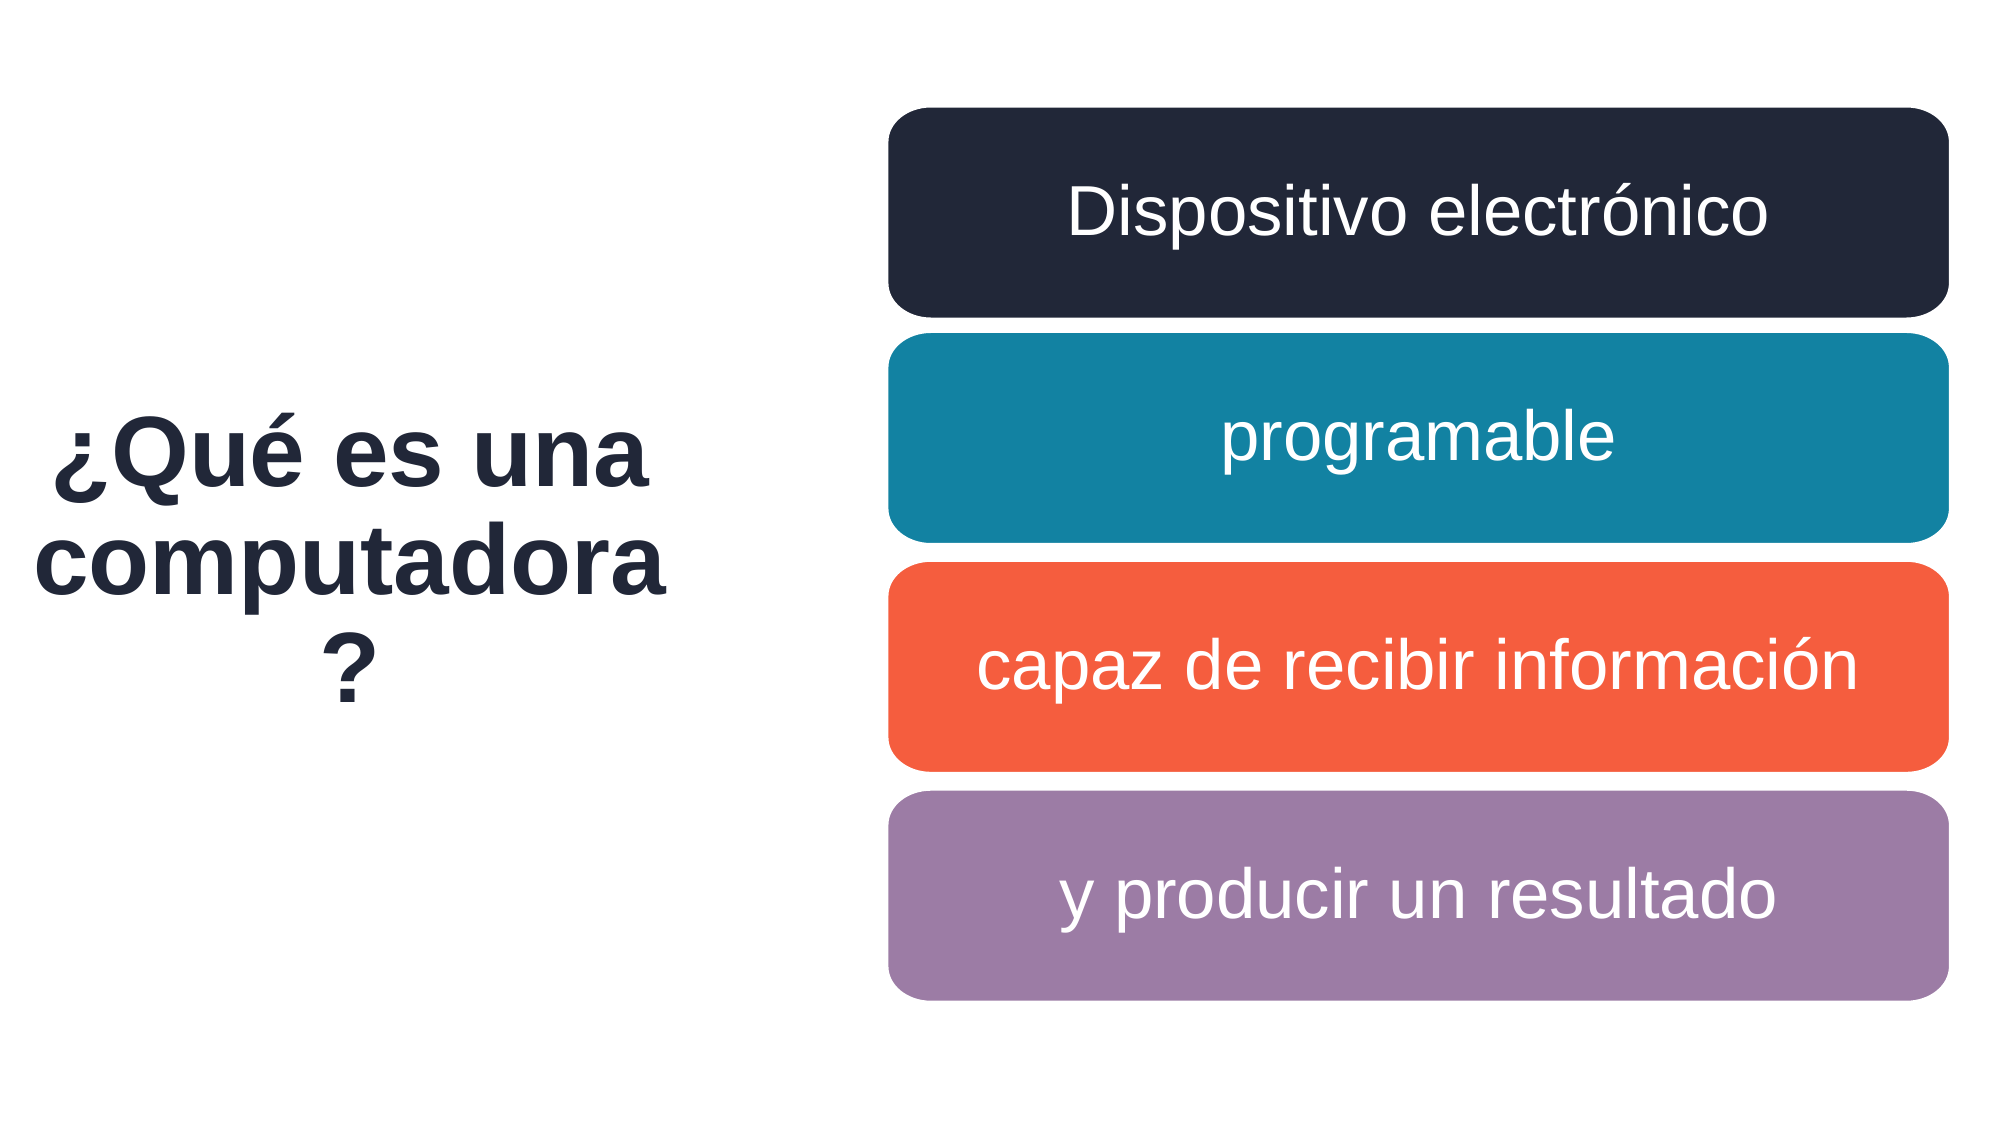

¿Qué es una computadora?
Dispositivo electrónico
programable
capaz de recibir información
y producir un resultado